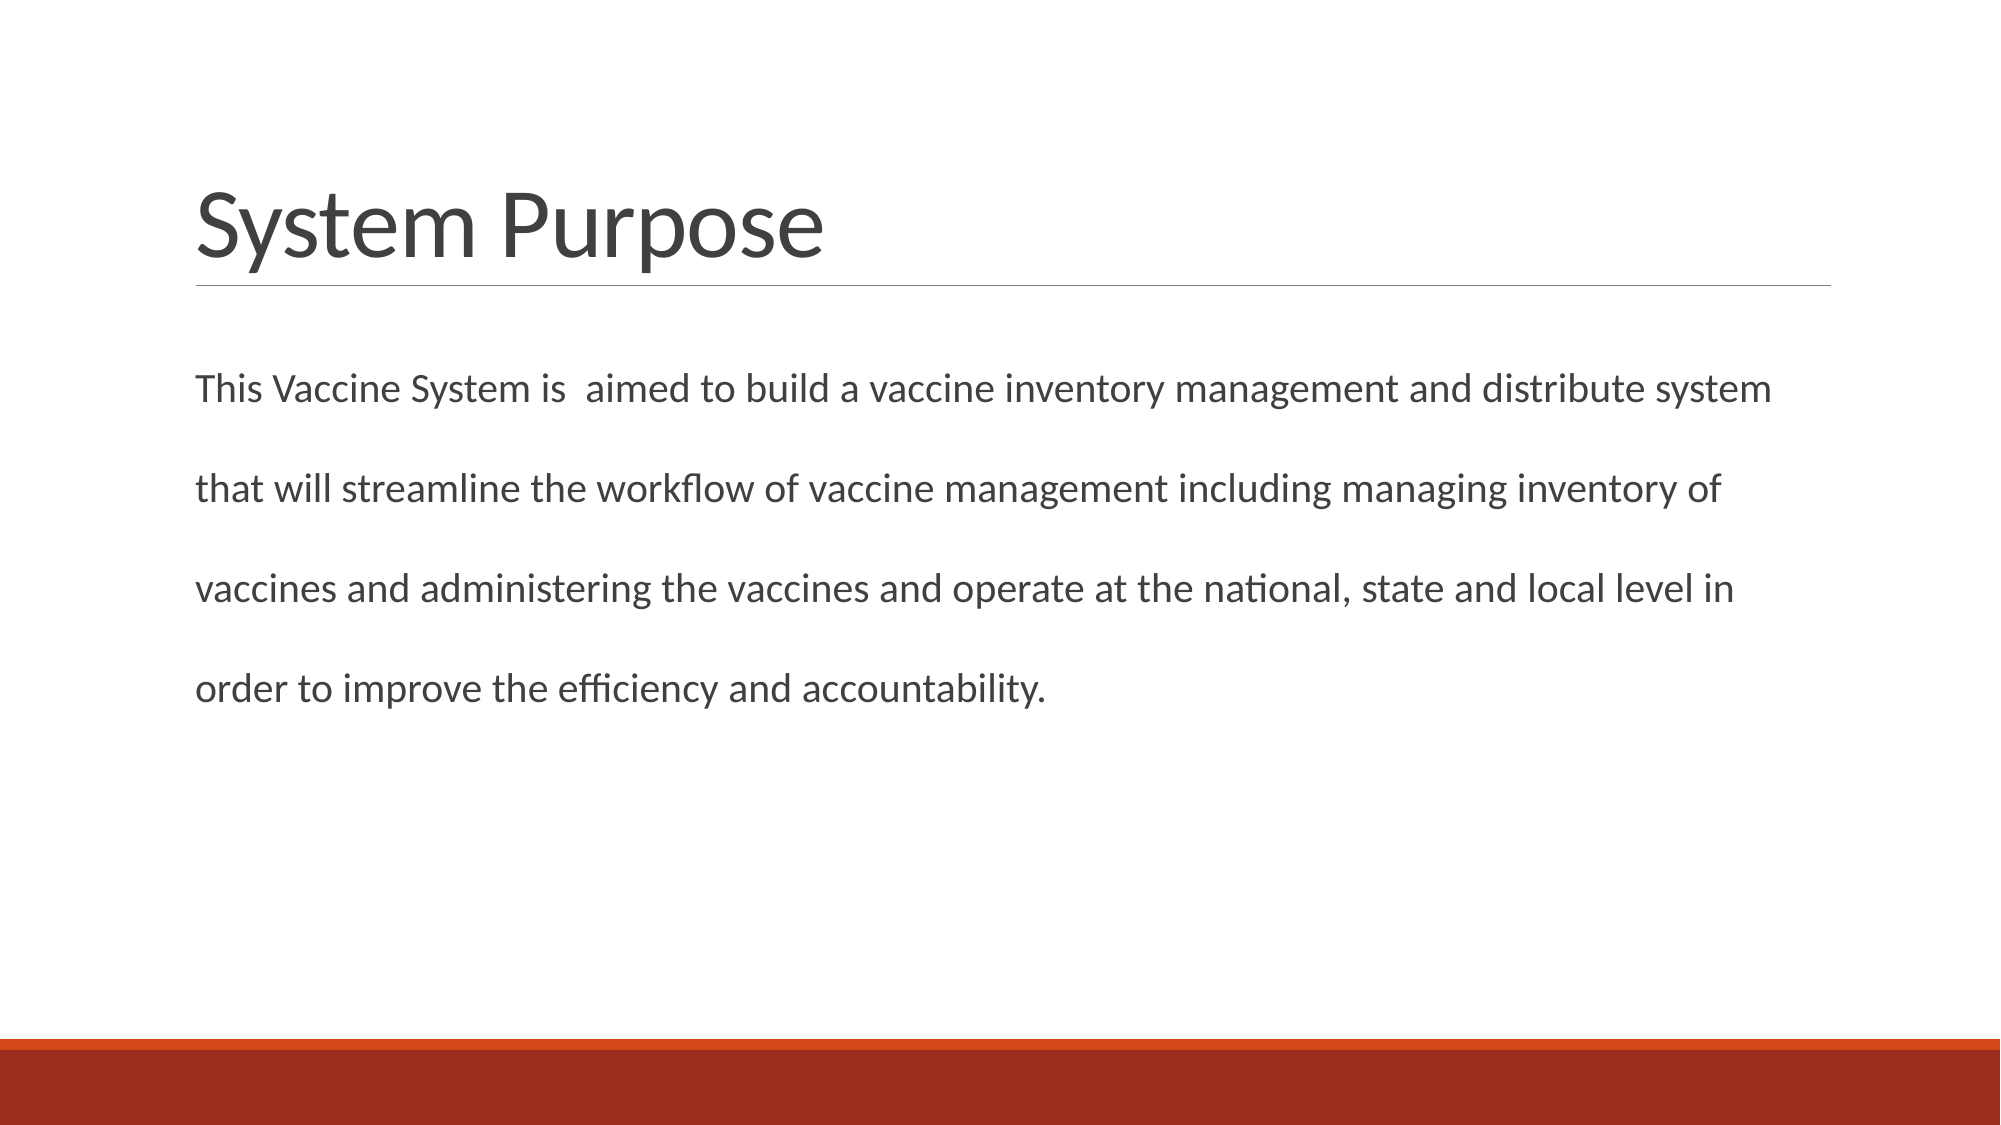

# System Purpose
This Vaccine System is  aimed to build a vaccine inventory management and distribute system that will streamline the workflow of vaccine management including managing inventory of vaccines and administering the vaccines and operate at the national, state and local level in order to improve the efficiency and accountability.